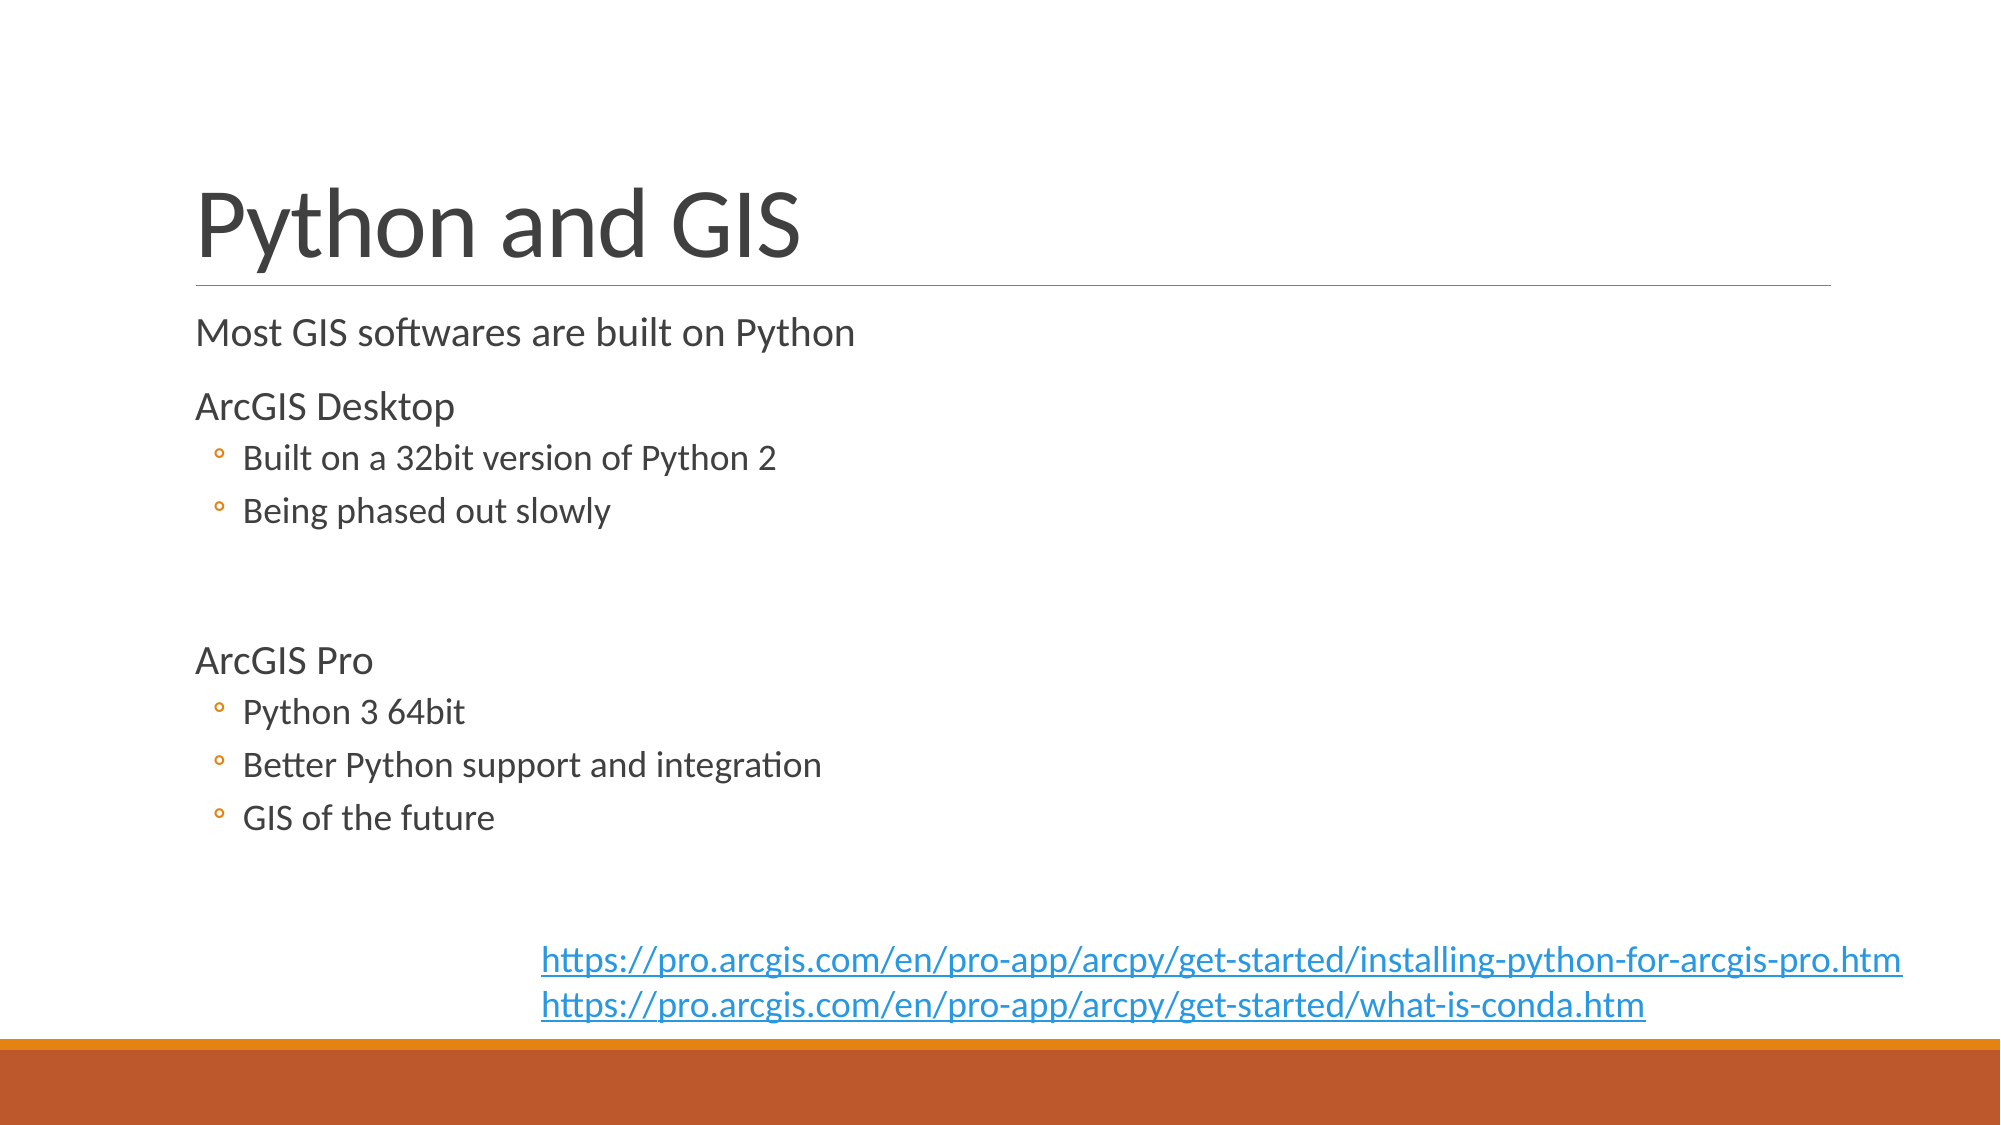

# Python and GIS
Most GIS softwares are built on Python
ArcGIS Desktop
Built on a 32bit version of Python 2
Being phased out slowly

ArcGIS Pro
Python 3 64bit
Better Python support and integration
GIS of the future

https://pro.arcgis.com/en/pro-app/arcpy/get-started/installing-python-for-arcgis-pro.htm
https://pro.arcgis.com/en/pro-app/arcpy/get-started/what-is-conda.htm